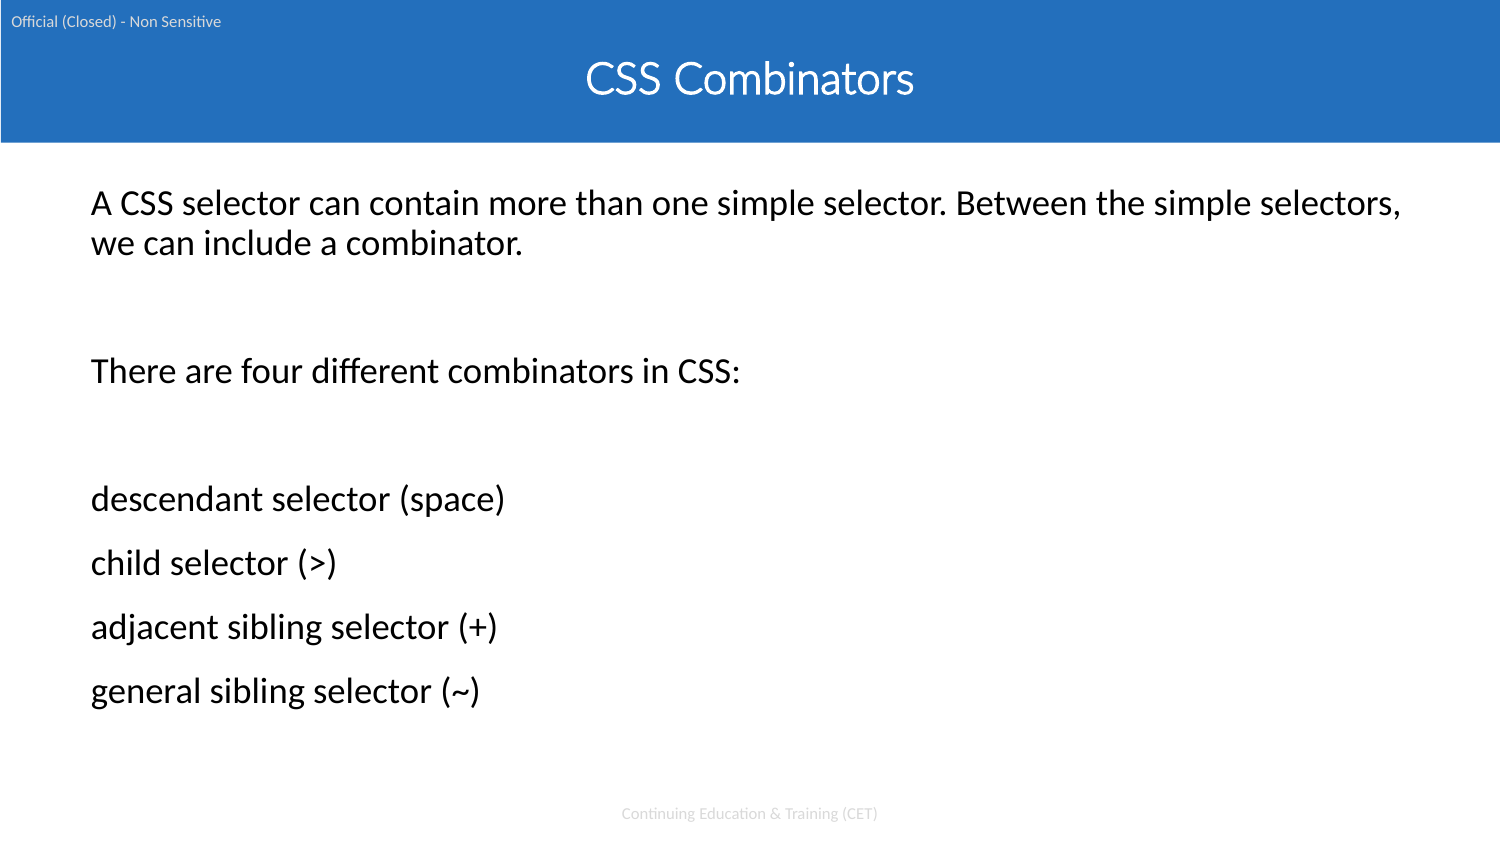

Official (Closed) - Non Sensitive

CSS Combinators

A CSS selector can contain more than one simple selector. Between the simple selectors, we can include a combinator.

There are four different combinators in CSS:

descendant selector (space)
child selector (>)
adjacent sibling selector (+)
general sibling selector (~)
Continuing Education & Training (CET)